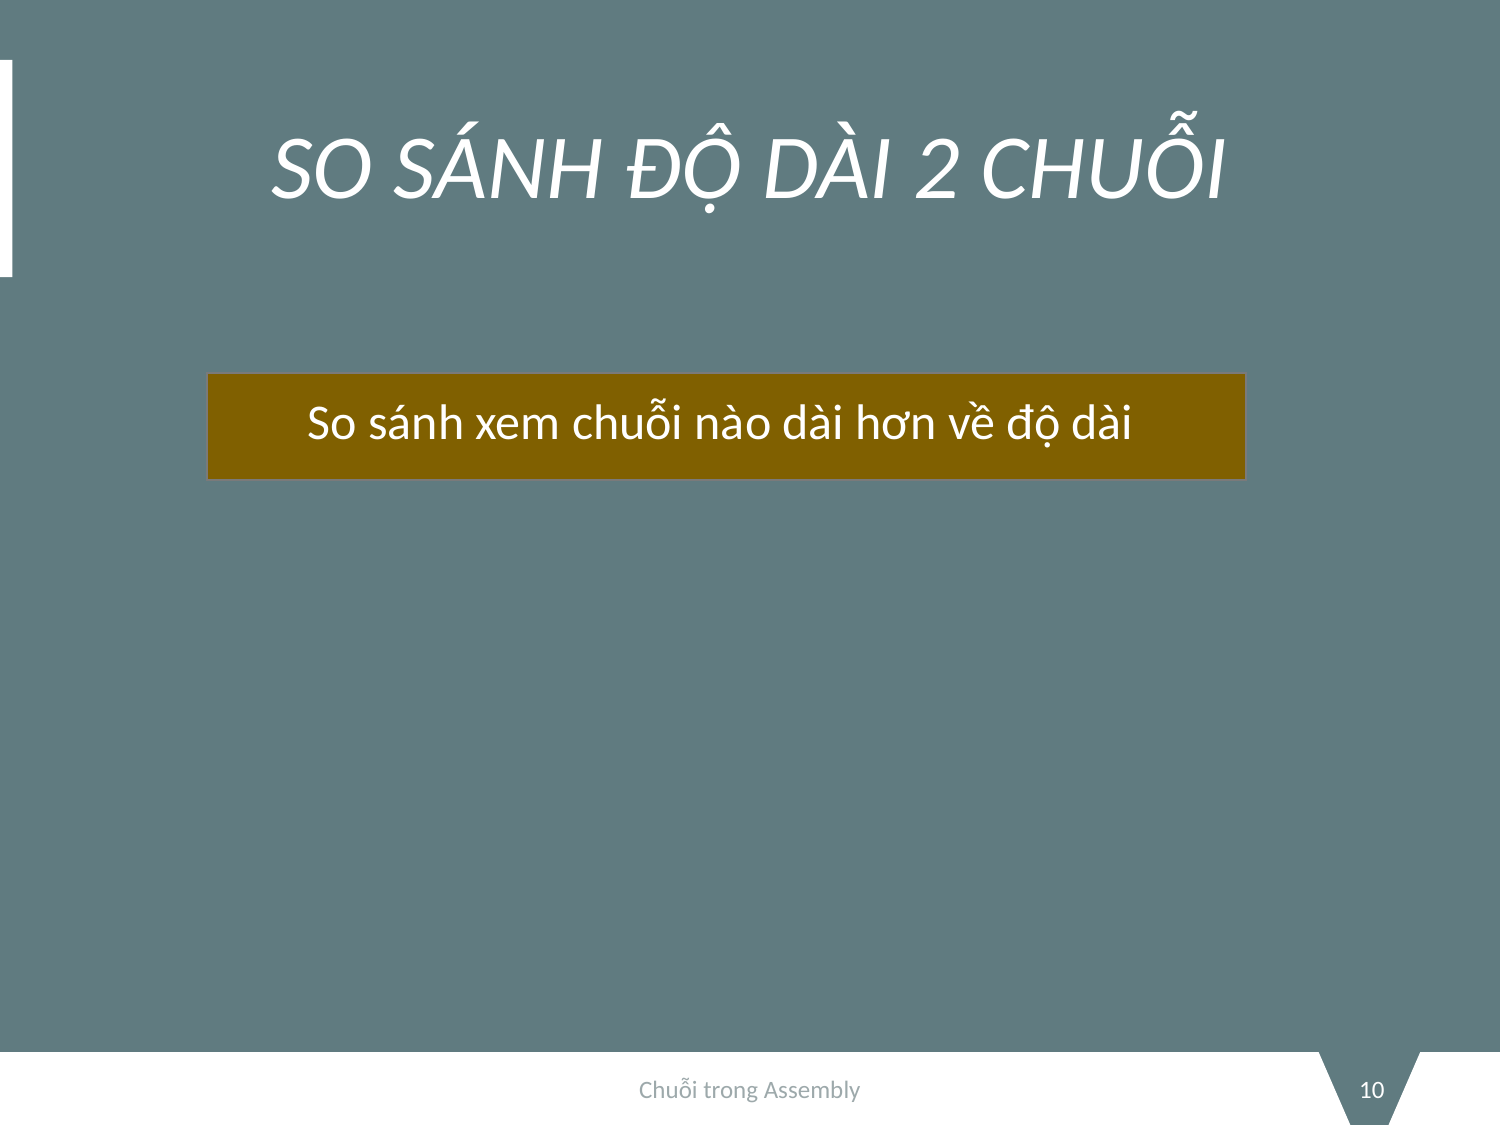

# SO SÁNH ĐỘ DÀI 2 CHUỖI
So sánh xem chuỗi nào dài hơn về độ dài

Chuỗi trong Assembly
10